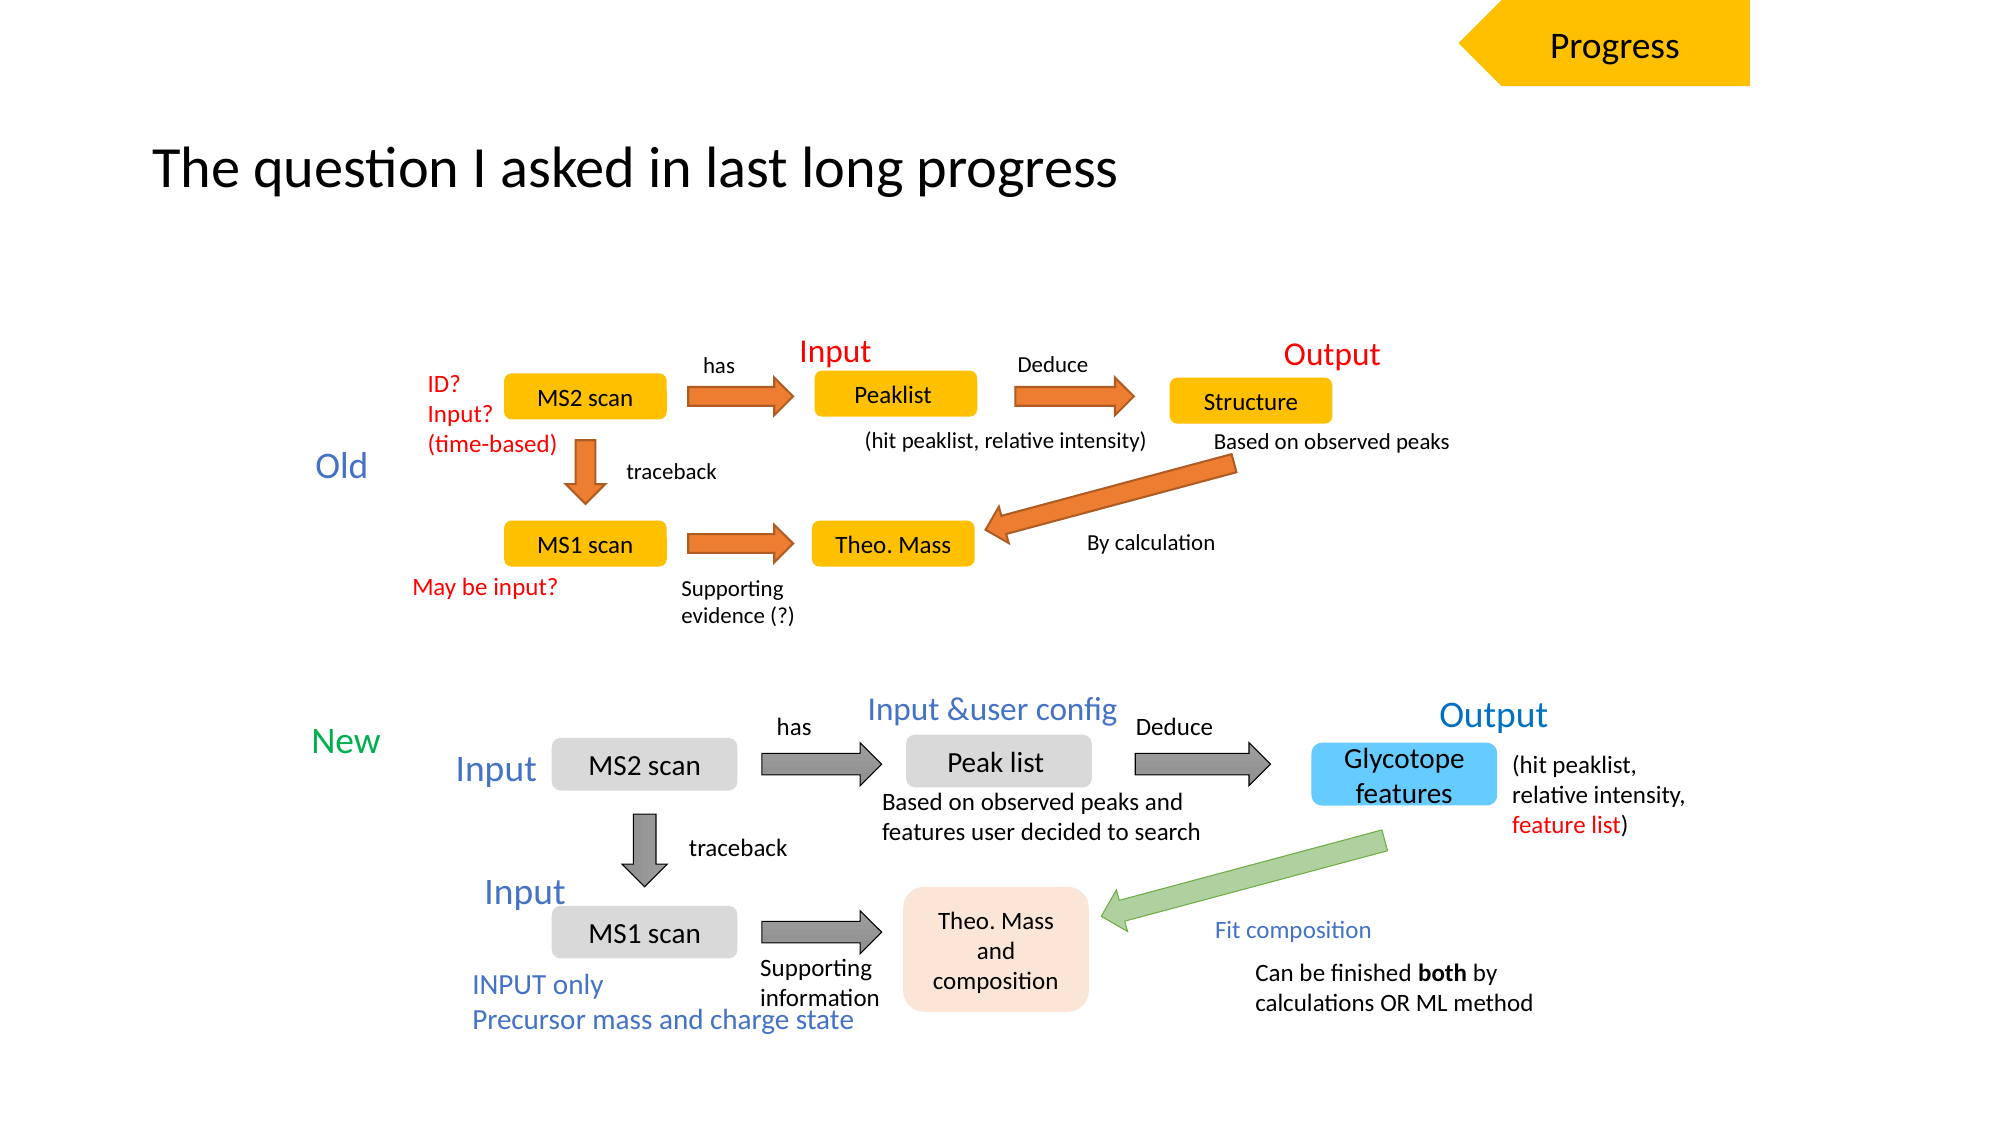

Progress
# The question I asked in last long progress
Input
Output
Deduce
has
Peaklist
MS2 scan

Structure
(hit peaklist, relative intensity)
Based on observed peaks
traceback

By calculation
Theo. Mass
MS1 scan

Supporting evidence (?)
ID?
Input?
(time-based)
May be input?
Old
Input &user config
Output
Deduce
has
New
Input
Peak list
MS2 scan
(hit peaklist,
relative intensity,
feature list)

Glycotope features
Based on observed peaks and features user decided to search
traceback

Input

Theo. Mass and composition
Fit composition
MS1 scan

Supporting
information
Can be finished both by calculations OR ML method
INPUT only
Precursor mass and charge state